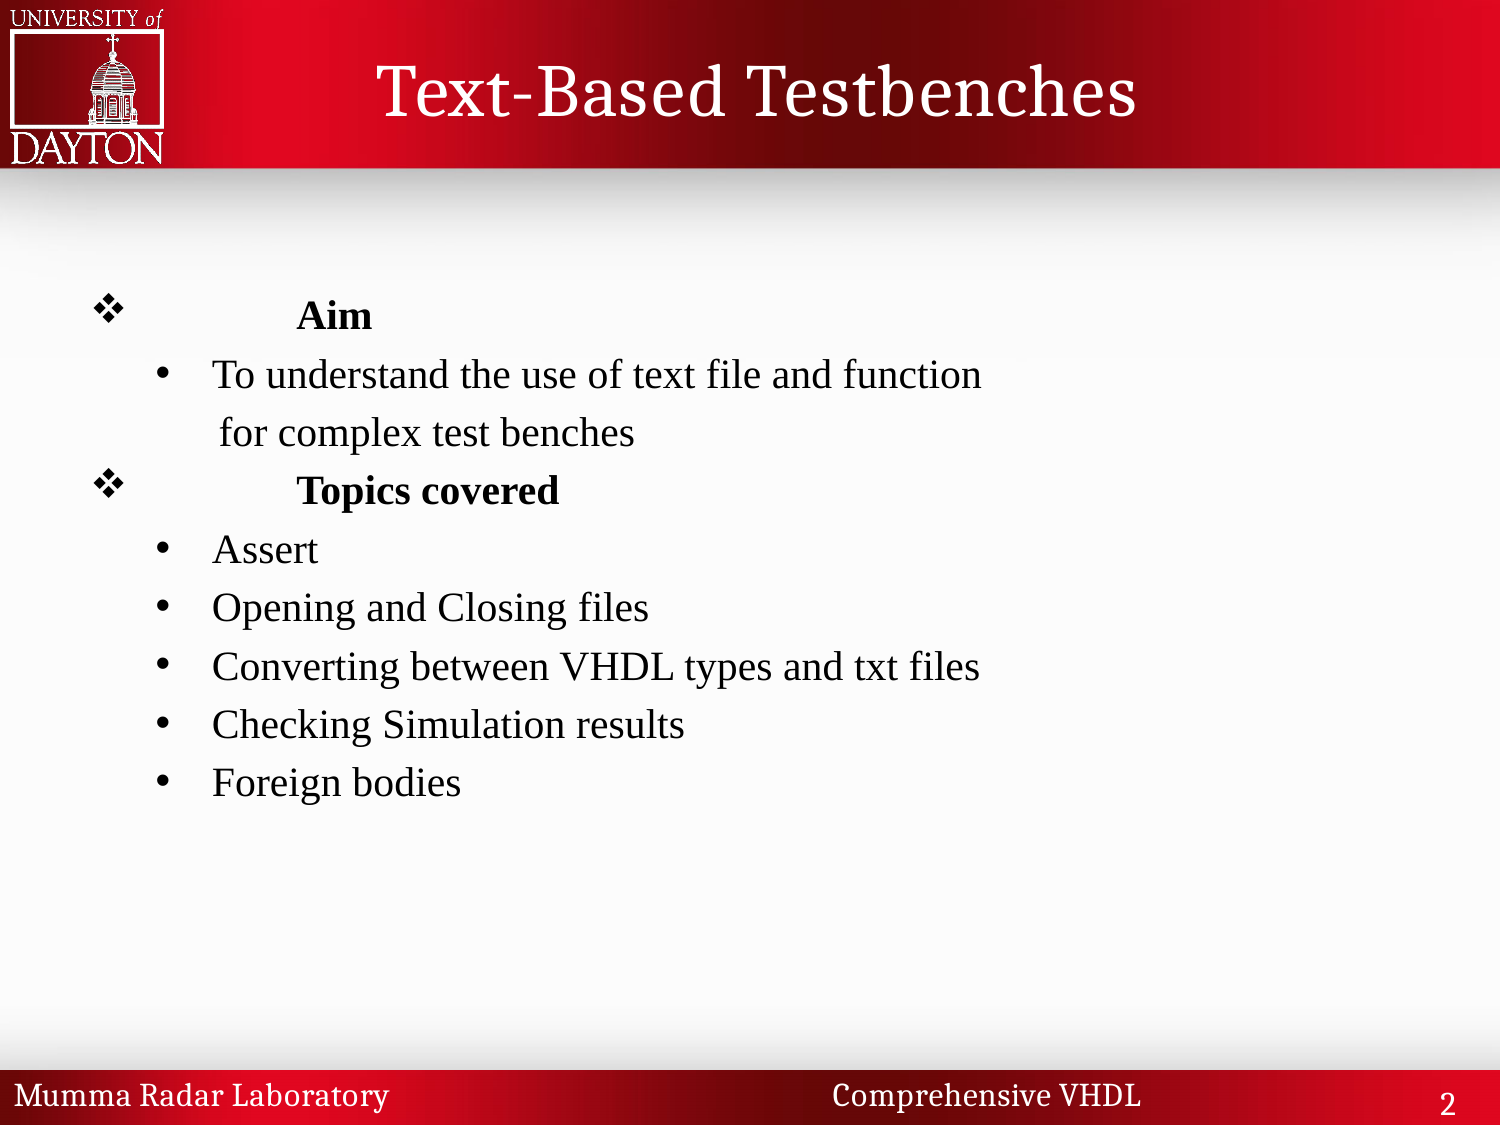

# Text-Based Testbenches

	Aim
To understand the use of text file and function
      for complex test benches
	Topics covered
Assert
Opening and Closing files
Converting between VHDL types and txt files
Checking Simulation results
Foreign bodies
Mumma Radar Laboratory                                                             Comprehensive VHDL